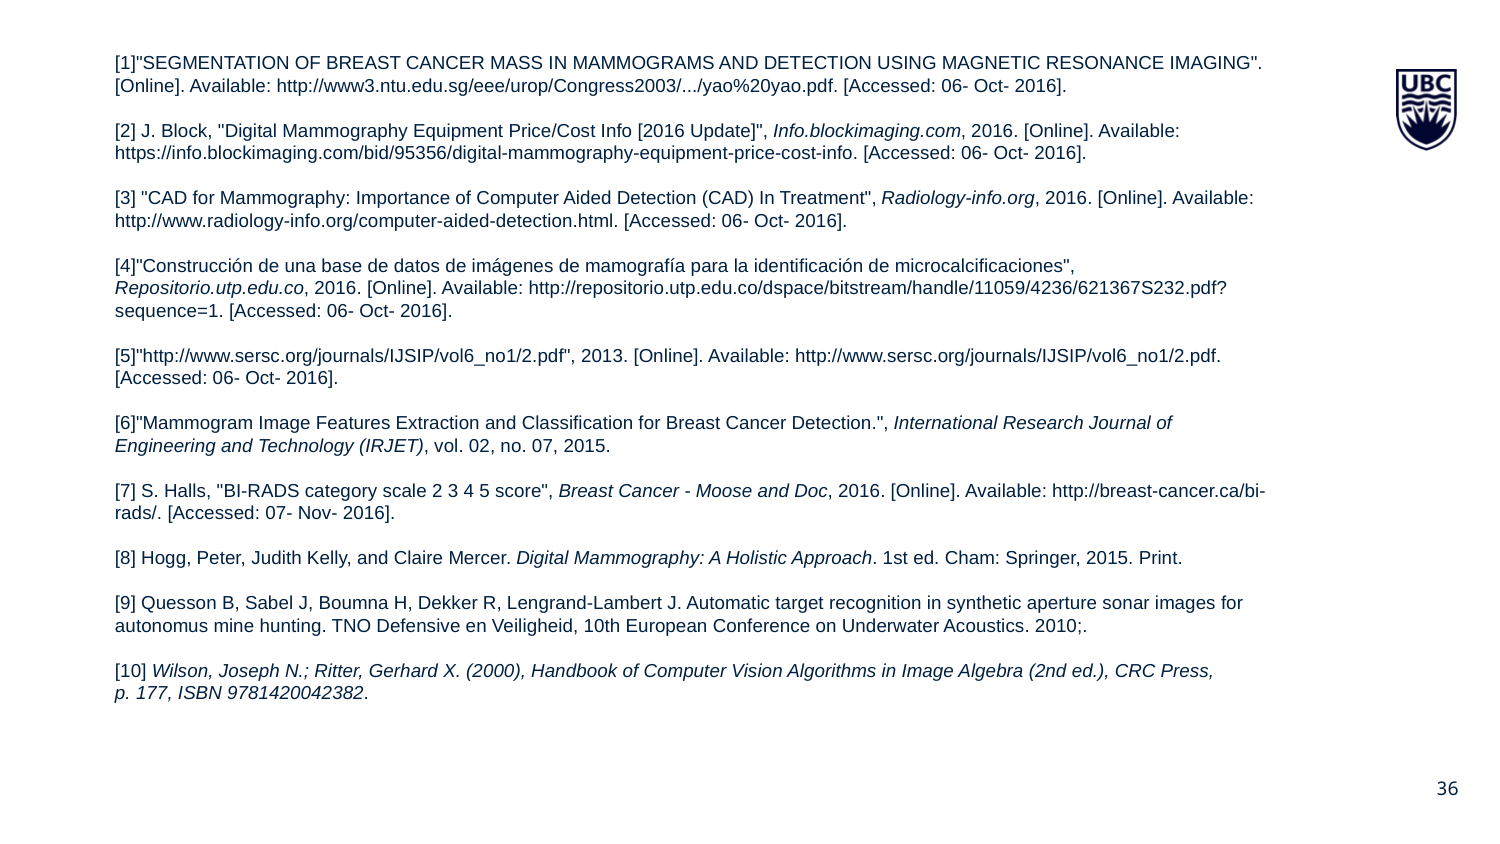

[1]"SEGMENTATION OF BREAST CANCER MASS IN MAMMOGRAMS AND DETECTION USING MAGNETIC RESONANCE IMAGING". [Online]. Available: http://www3.ntu.edu.sg/eee/urop/Congress2003/.../yao%20yao.pdf. [Accessed: 06- Oct- 2016].

[2] J. Block, "Digital Mammography Equipment Price/Cost Info [2016 Update]", Info.blockimaging.com, 2016. [Online]. Available: https://info.blockimaging.com/bid/95356/digital-mammography-equipment-price-cost-info. [Accessed: 06- Oct- 2016].

[3] "CAD for Mammography: Importance of Computer Aided Detection (CAD) In Treatment", Radiology-info.org, 2016. [Online]. Available: http://www.radiology-info.org/computer-aided-detection.html. [Accessed: 06- Oct- 2016].

[4]"Construcción de una base de datos de imágenes de mamografía para la identificación de microcalcificaciones", Repositorio.utp.edu.co, 2016. [Online]. Available: http://repositorio.utp.edu.co/dspace/bitstream/handle/11059/4236/621367S232.pdf?sequence=1. [Accessed: 06- Oct- 2016].

[5]"http://www.sersc.org/journals/IJSIP/vol6_no1/2.pdf", 2013. [Online]. Available: http://www.sersc.org/journals/IJSIP/vol6_no1/2.pdf. [Accessed: 06- Oct- 2016].

[6]"Mammogram Image Features Extraction and Classification for Breast Cancer Detection.", International Research Journal of Engineering and Technology (IRJET), vol. 02, no. 07, 2015.

[7] S. Halls, "BI-RADS category scale 2 3 4 5 score", Breast Cancer - Moose and Doc, 2016. [Online]. Available: http://breast-cancer.ca/bi-rads/. [Accessed: 07- Nov- 2016].

[8] Hogg, Peter, Judith Kelly, and Claire Mercer. Digital Mammography: A Holistic Approach. 1st ed. Cham: Springer, 2015. Print.

[9] Quesson B, Sabel J, Boumna H, Dekker R, Lengrand-Lambert J. Automatic target recognition in synthetic aperture sonar images for autonomus mine hunting. TNO Defensive en Veiligheid, 10th European Conference on Underwater Acoustics. 2010;.

[10] Wilson, Joseph N.; Ritter, Gerhard X. (2000), Handbook of Computer Vision Algorithms in Image Algebra (2nd ed.), CRC Press, p. 177, ISBN 9781420042382.